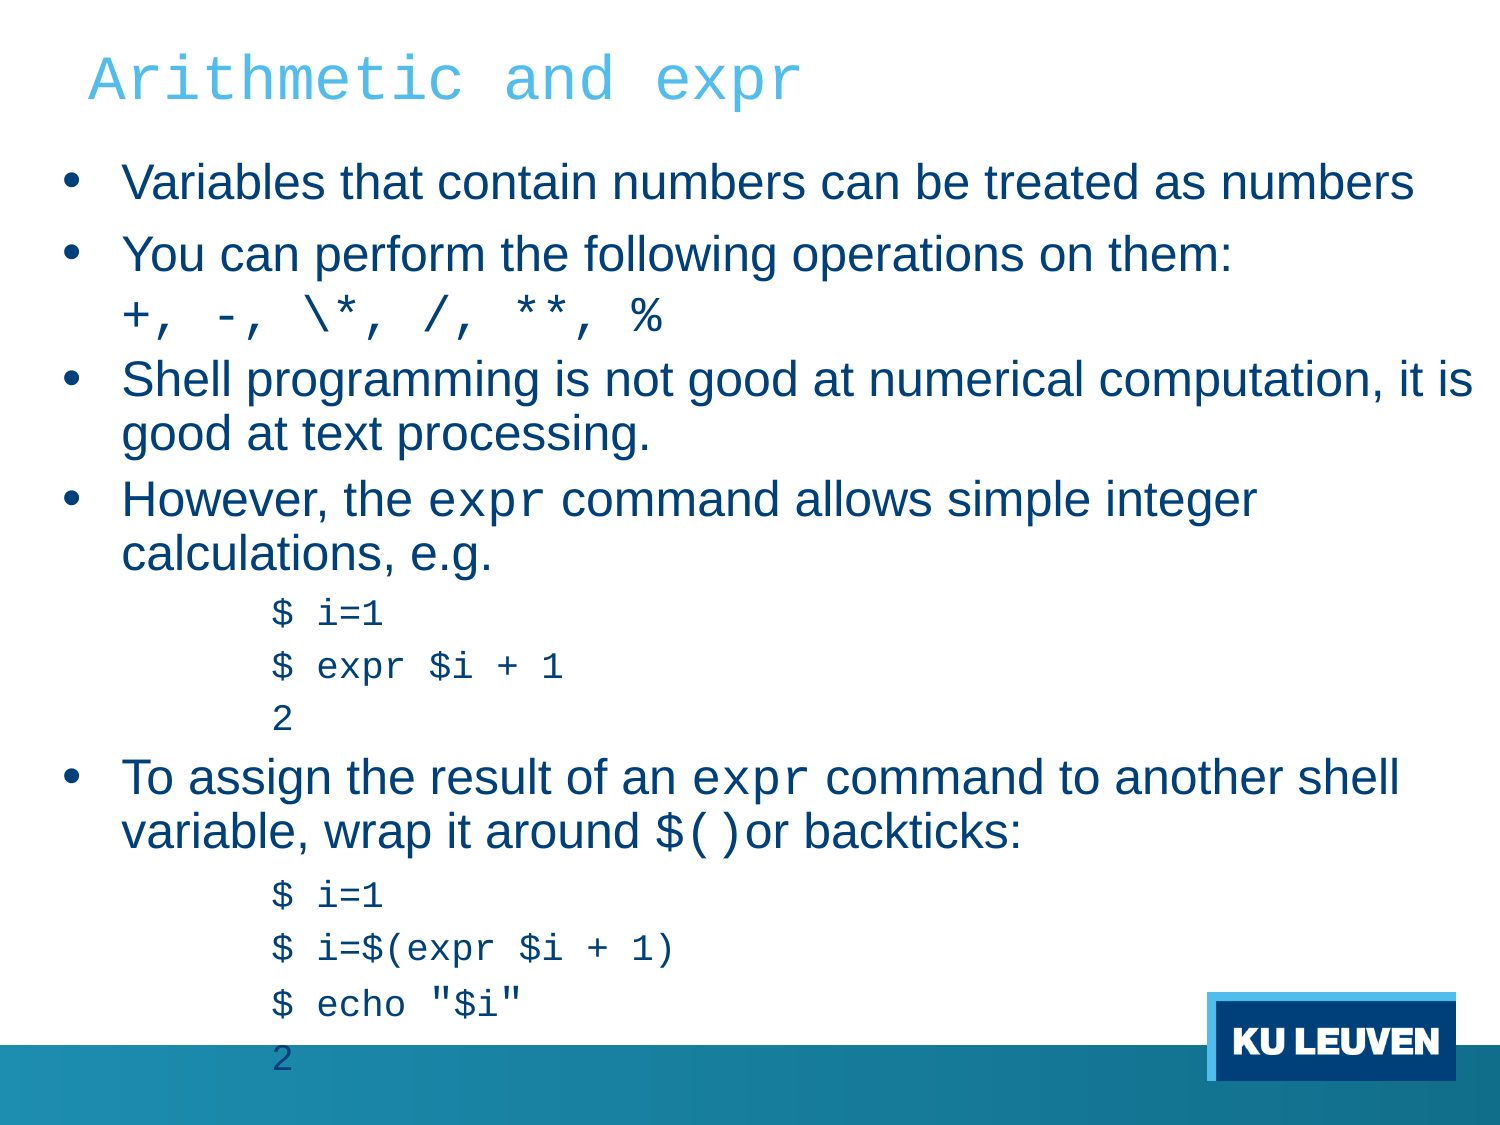

# Arithmetic and expr
Variables that contain numbers can be treated as numbers
You can perform the following operations on them:
+, -, \*, /, **, %
Shell programming is not good at numerical computation, it is good at text processing.
However, the expr command allows simple integer  calculations, e.g.
		$ i=1
		$ expr $i + 1
		2
To assign the result of an expr command to another shell variable, wrap it around $()or backticks:
		$ i=1
		$ i=$(expr $i + 1)
		$ echo "$i"
		2